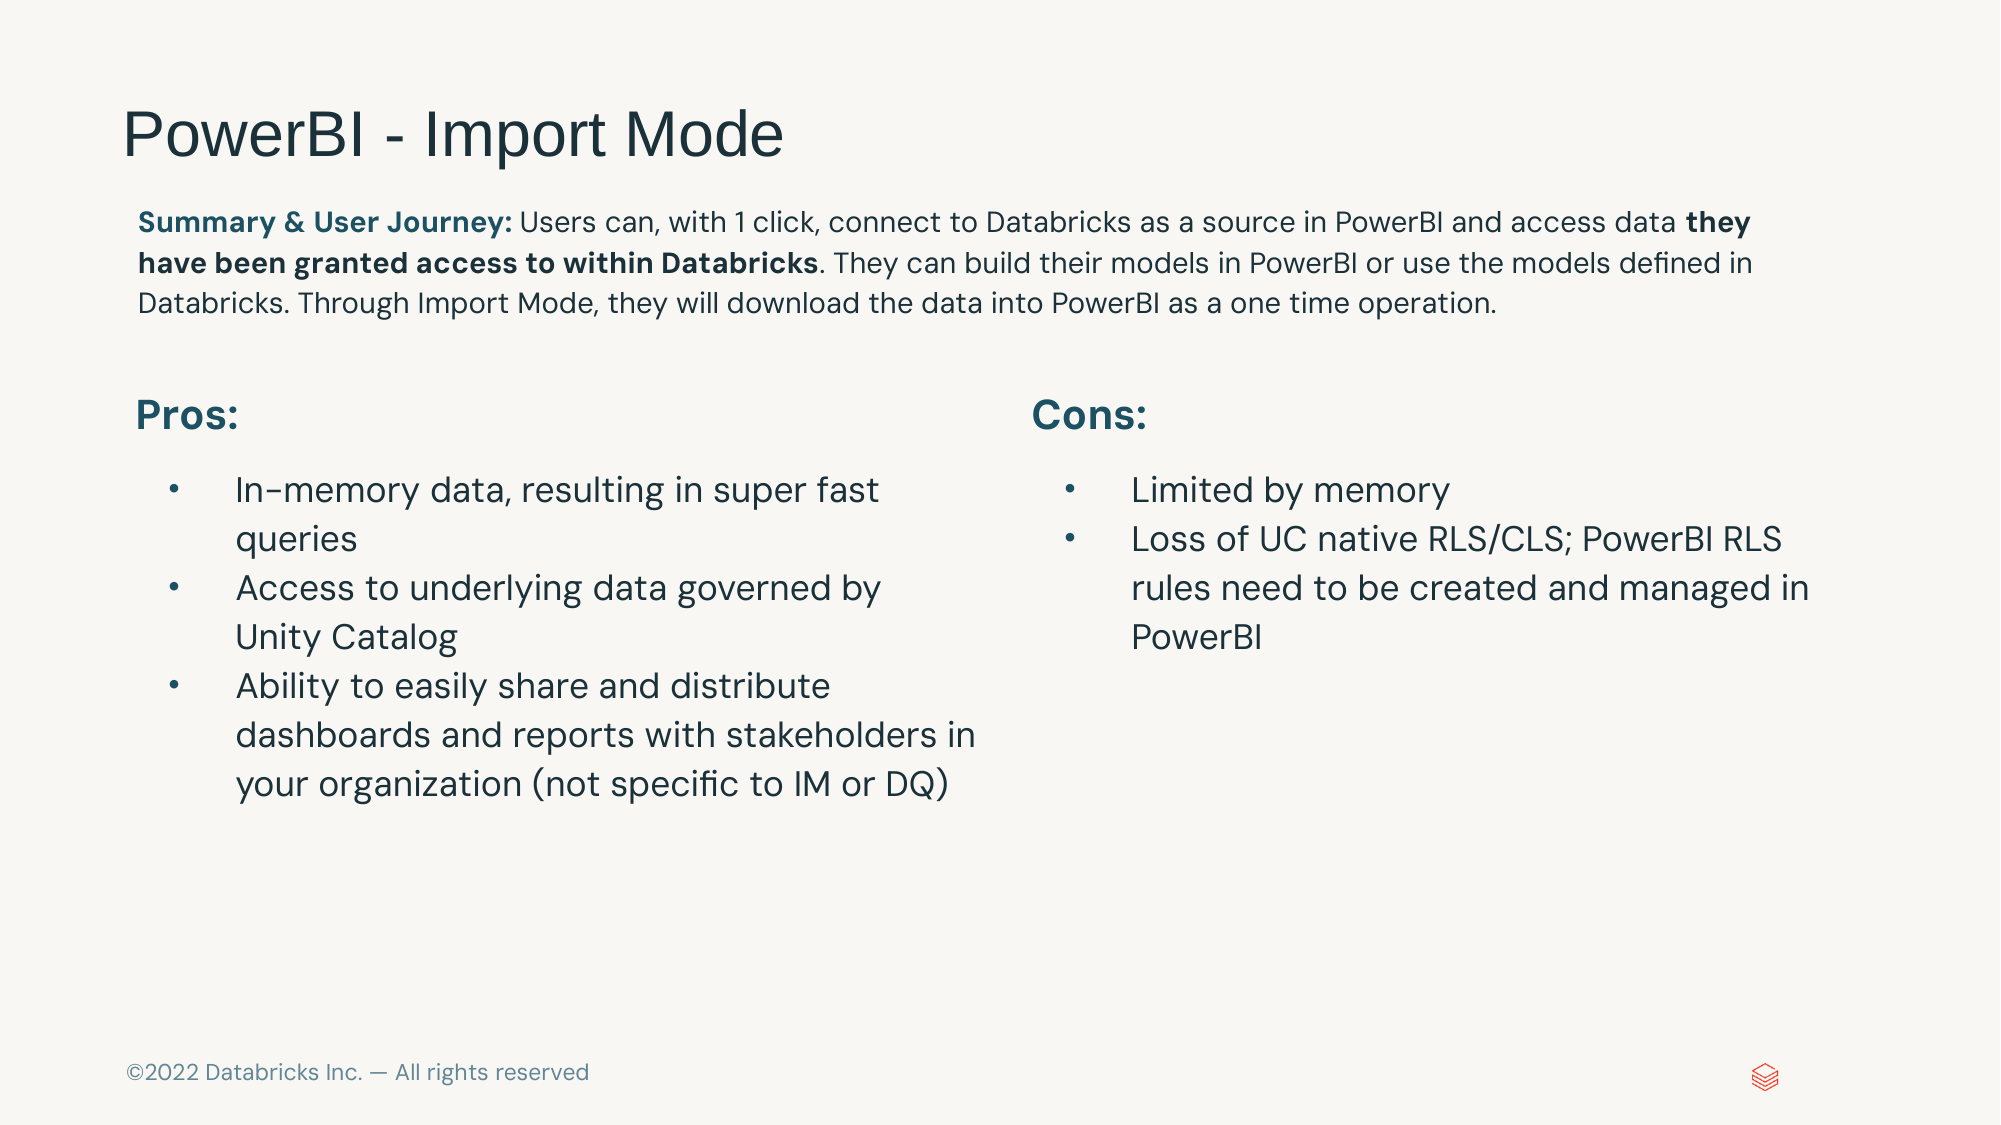

# PowerBI - Import Mode
Summary & User Journey: Users can, with 1 click, connect to Databricks as a source in PowerBI and access data they have been granted access to within Databricks. They can build their models in PowerBI or use the models defined in Databricks. Through Import Mode, they will download the data into PowerBI as a one time operation.
Pros:
In-memory data, resulting in super fast queries
Access to underlying data governed by Unity Catalog
Ability to easily share and distribute dashboards and reports with stakeholders in your organization (not specific to IM or DQ)
Cons:
Limited by memory
Loss of UC native RLS/CLS; PowerBI RLS rules need to be created and managed in PowerBI